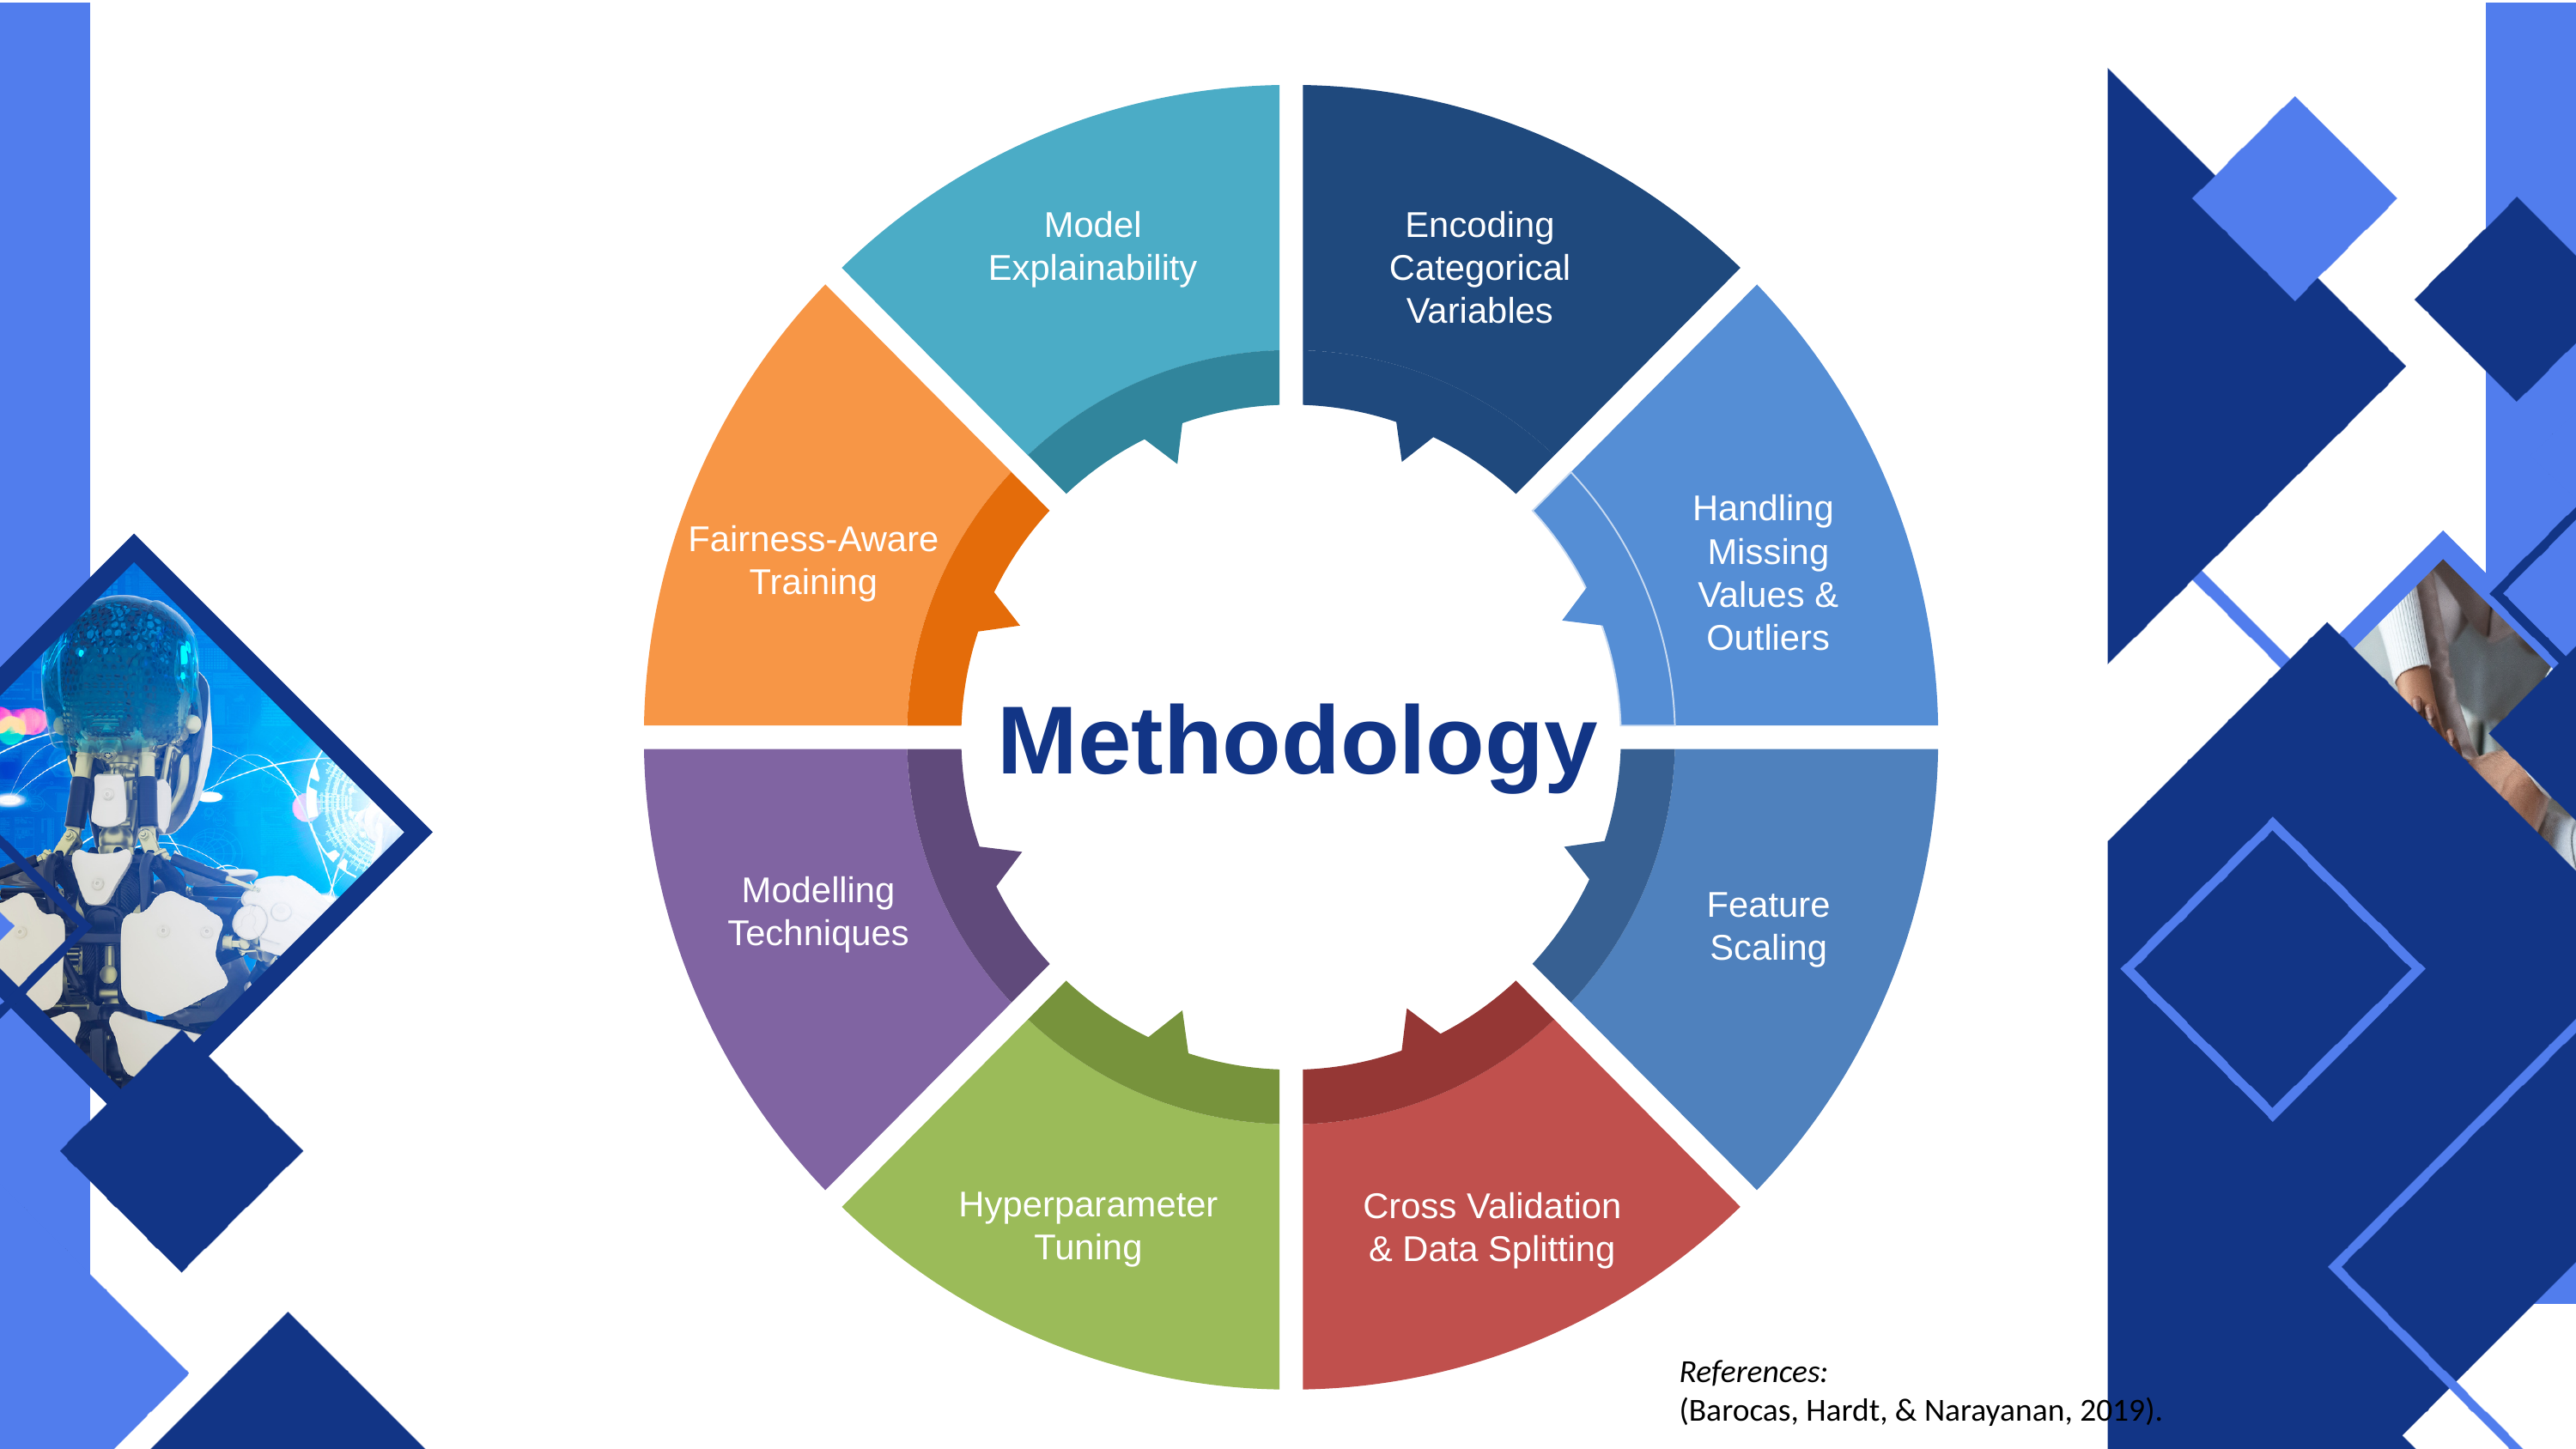

Model Explainability
Encoding Categorical Variables

Handling
Missing
 Values &
Outliers
Fairness-Aware Training

Modelling Techniques
Feature
Scaling

Hyperparameter Tuning
Cross Validation & Data Splitting

Methodology
References:
(Barocas, Hardt, & Narayanan, 2019).